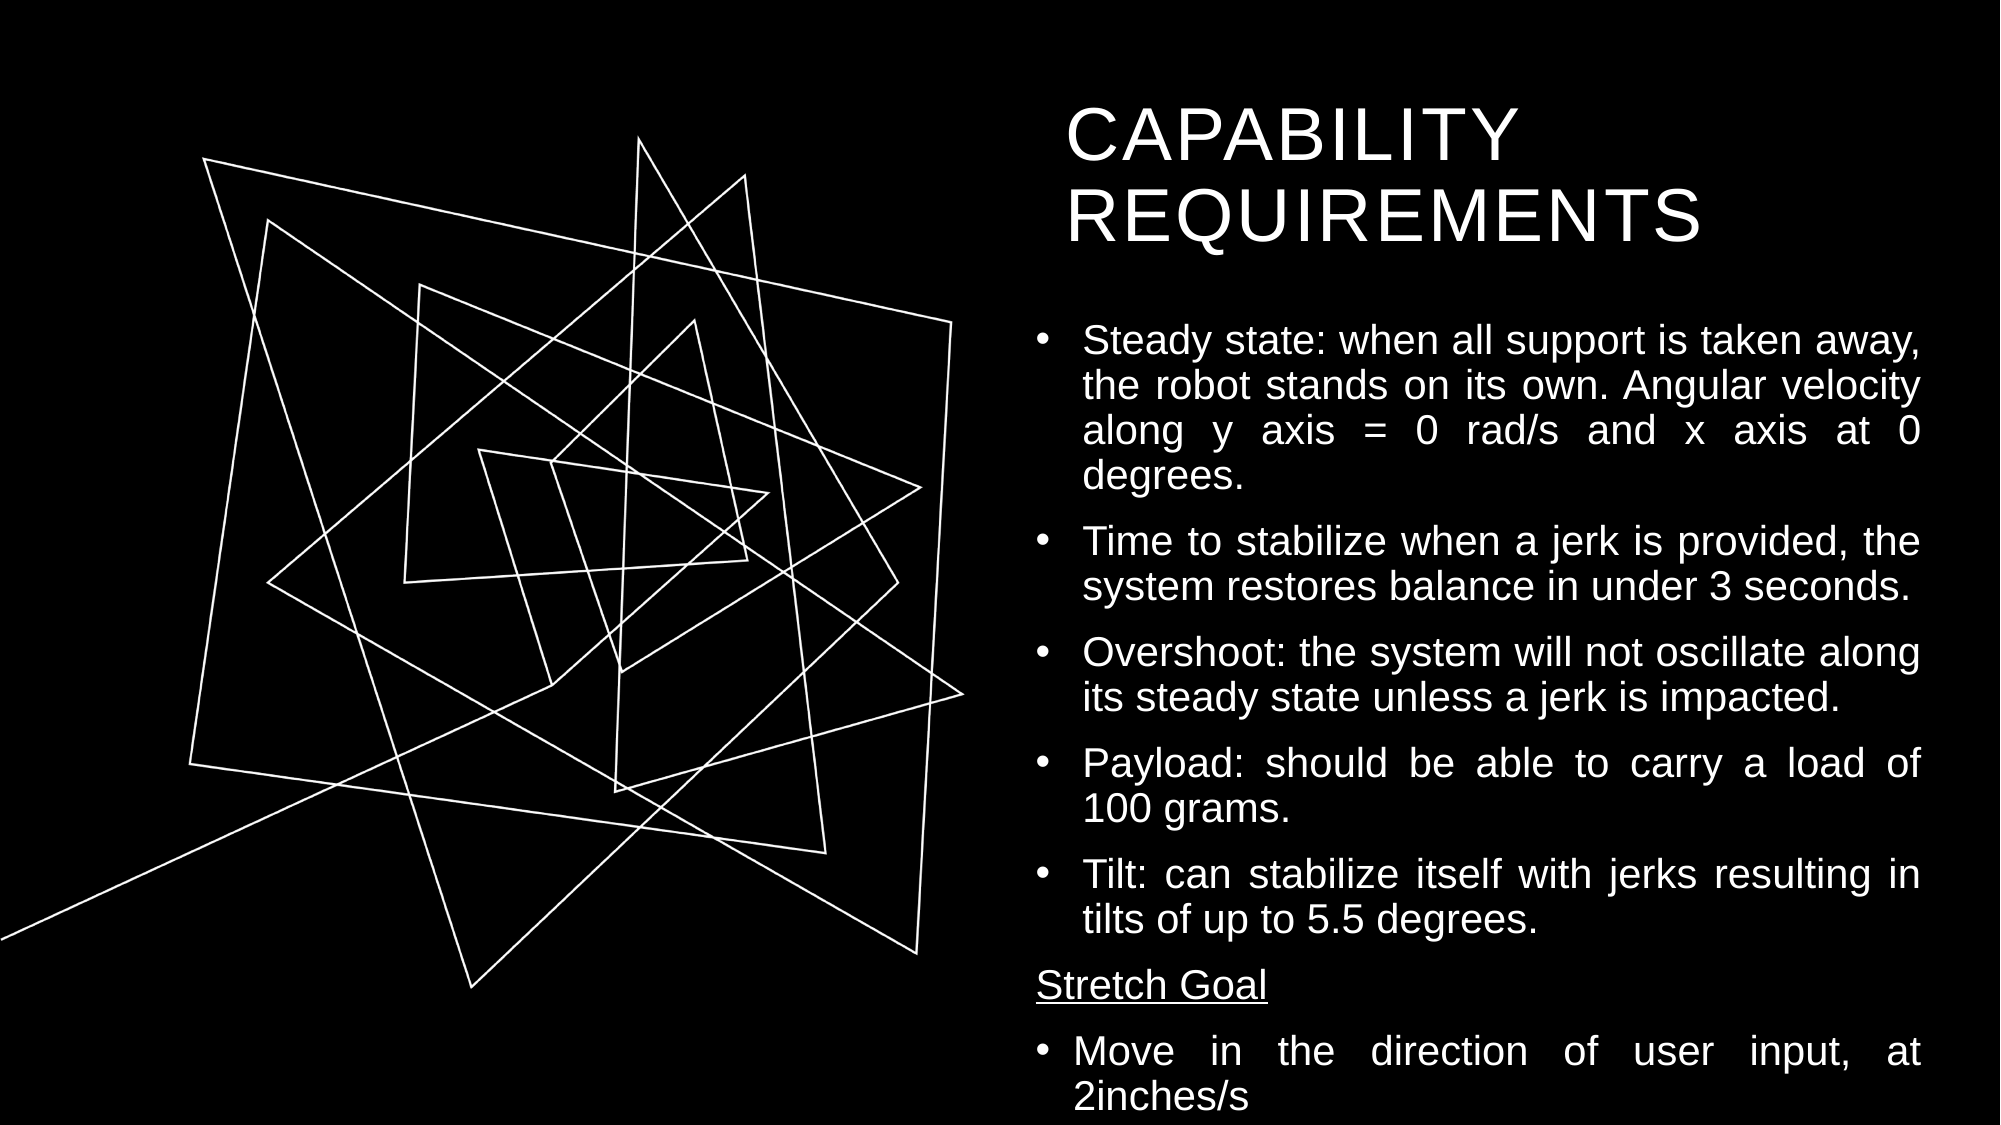

Capability requirements
Steady state: when all support is taken away, the robot stands on its own. Angular velocity along y axis = 0 rad/s and x axis at 0 degrees.
Time to stabilize when a jerk is provided, the system restores balance in under 3 seconds.
Overshoot: the system will not oscillate along its steady state unless a jerk is impacted.
Payload: should be able to carry a load of 100 grams.
Tilt: can stabilize itself with jerks resulting in tilts of up to 5.5 degrees.
Stretch Goal
Move in the direction of user input, at 2inches/s